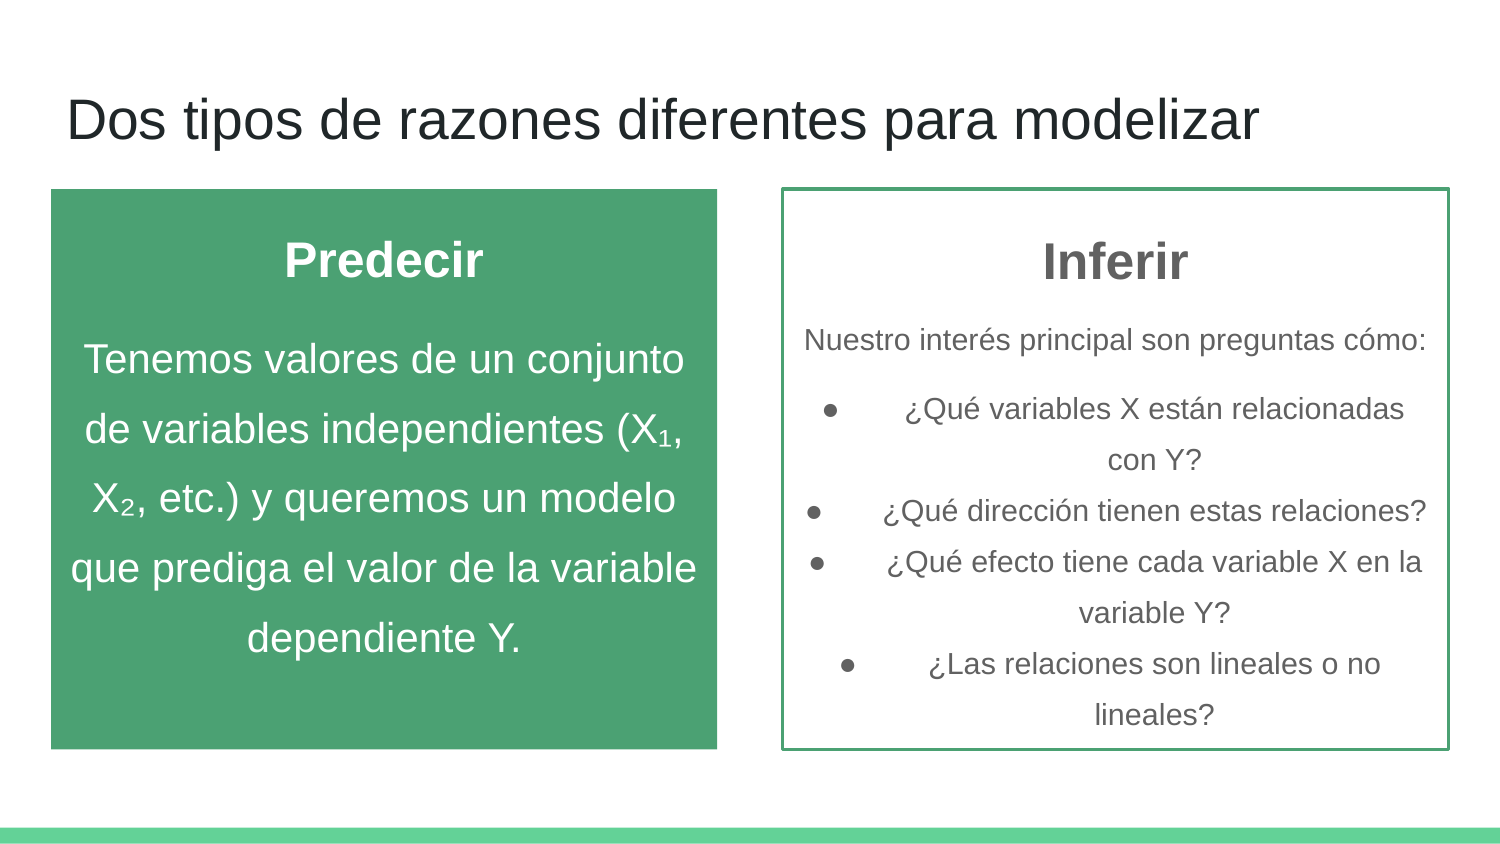

# Dos tipos de razones diferentes para modelizar
Predecir
Tenemos valores de un conjunto de variables independientes (X₁, X₂, etc.) y queremos un modelo que prediga el valor de la variable dependiente Y.
Inferir
Nuestro interés principal son preguntas cómo:
¿Qué variables X están relacionadas con Y?
¿Qué dirección tienen estas relaciones?
¿Qué efecto tiene cada variable X en la variable Y?
¿Las relaciones son lineales o no lineales?